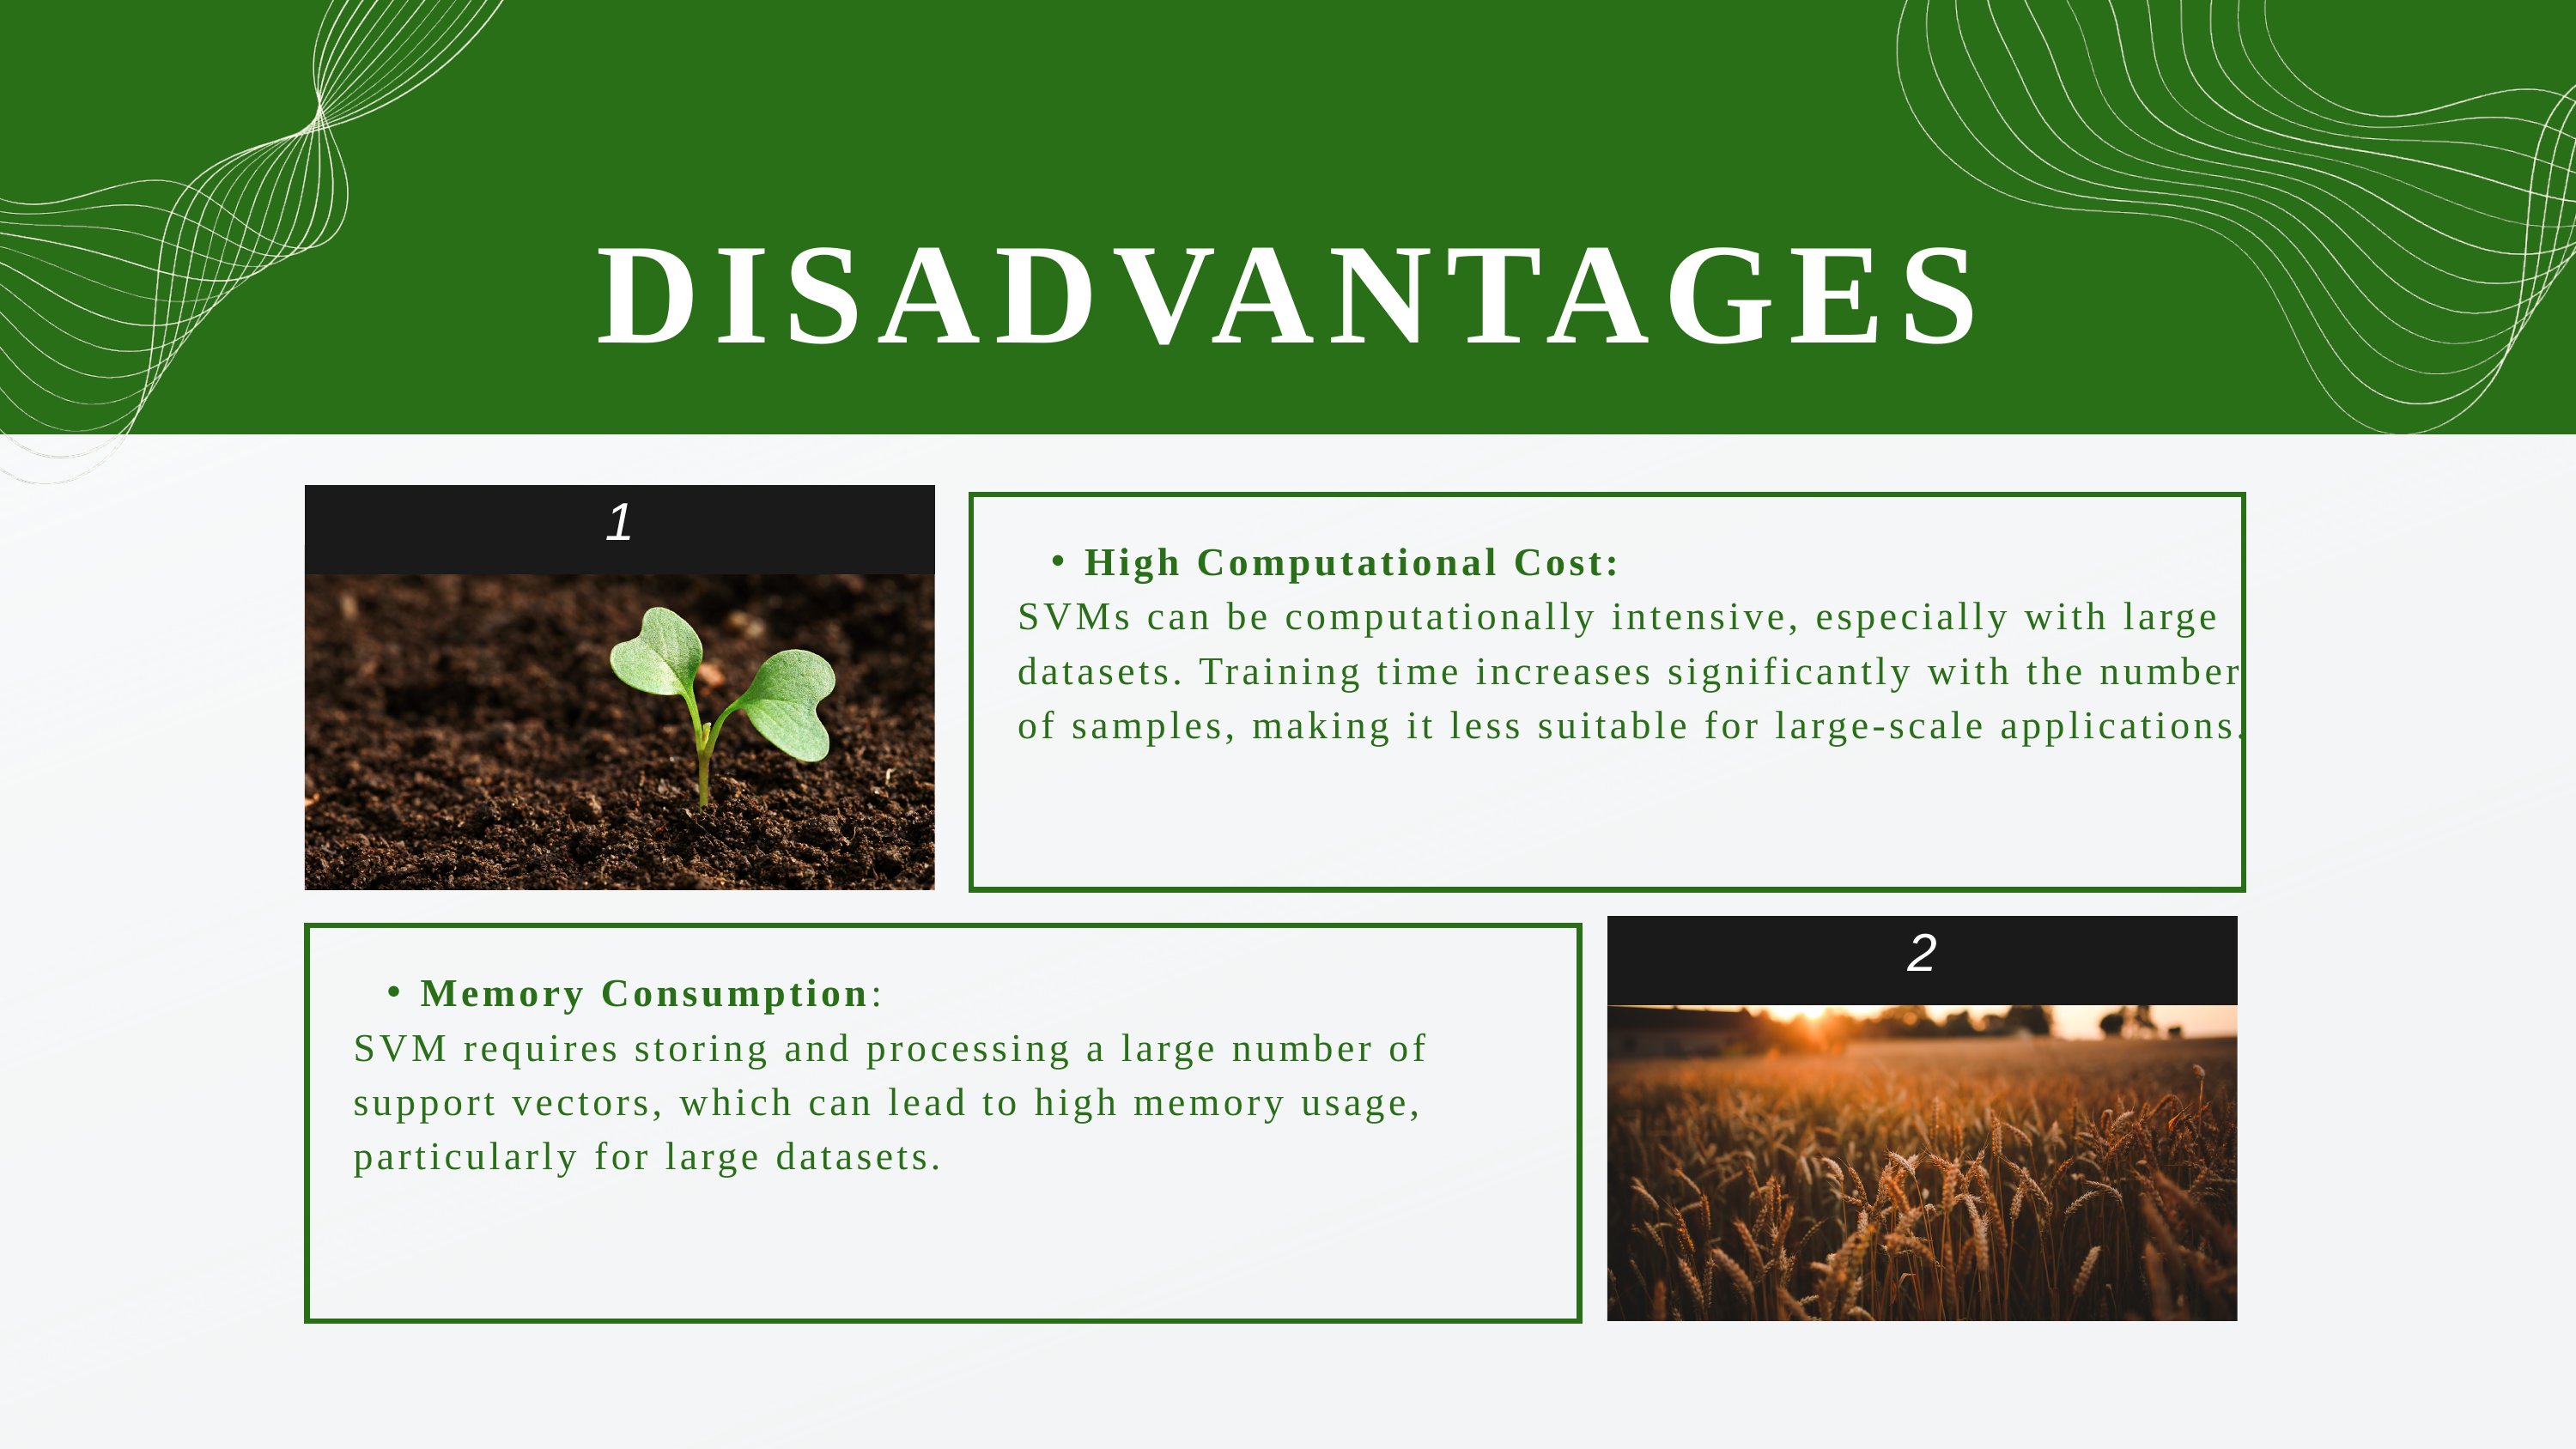

DISADVANTAGES

1

High Computational Cost:
SVMs can be computationally intensive, especially with large datasets. Training time increases significantly with the number of samples, making it less suitable for large-scale applications.

2

Memory Consumption:
SVM requires storing and processing a large number of support vectors, which can lead to high memory usage, particularly for large datasets.